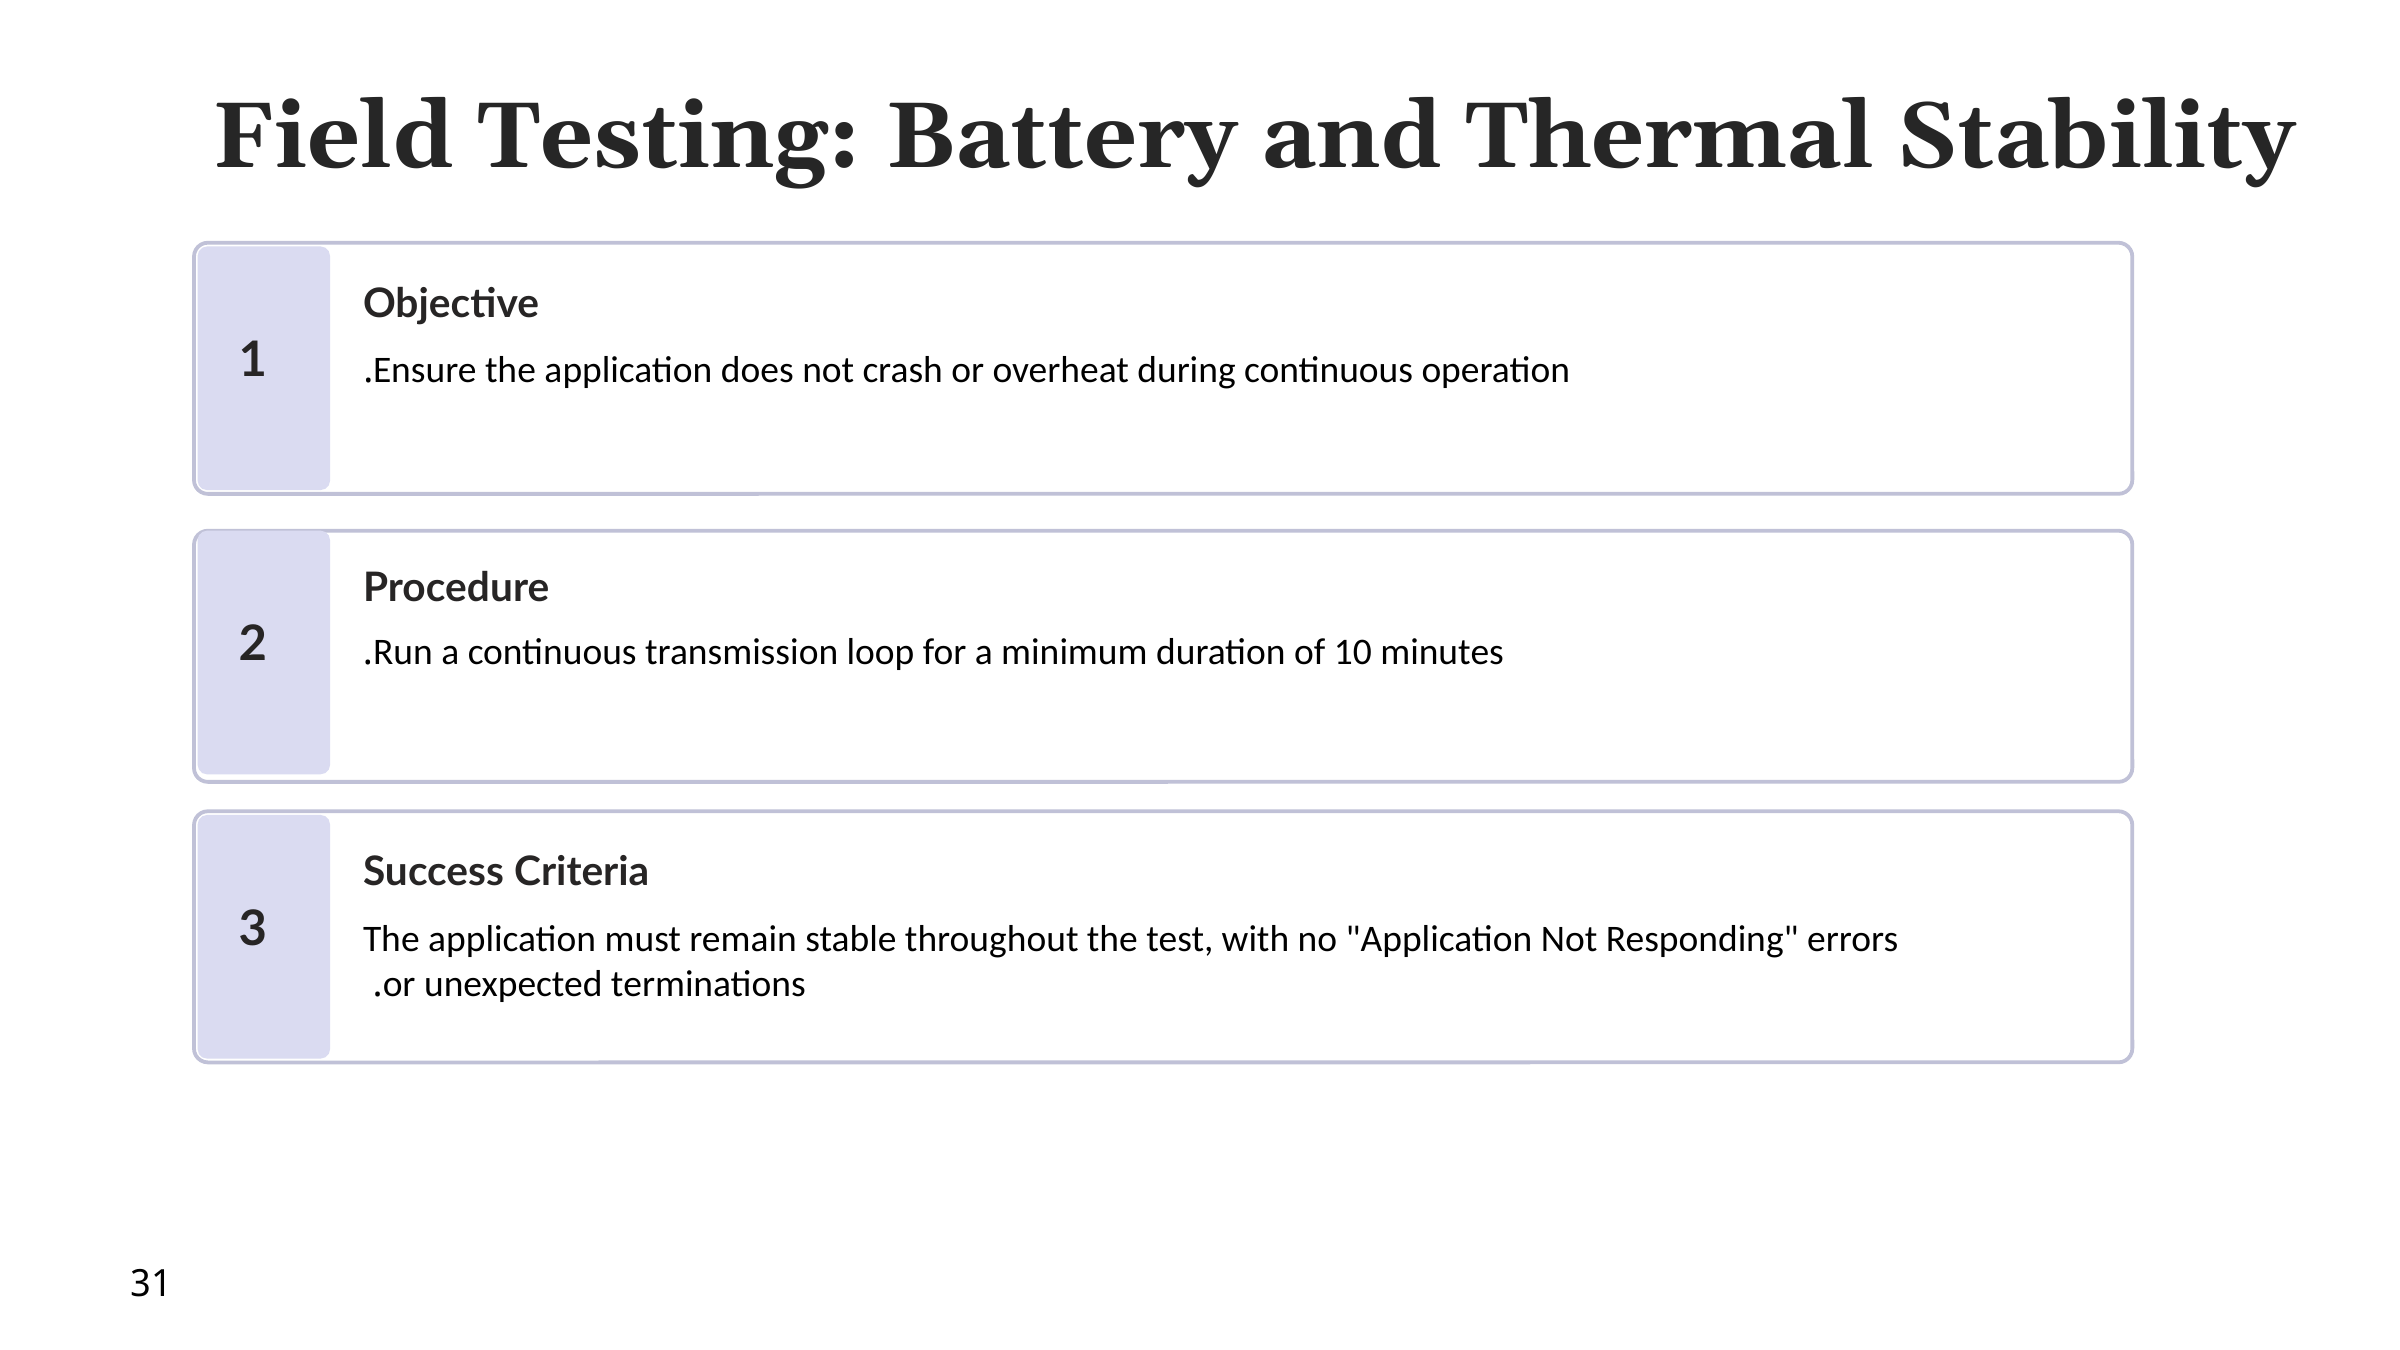

Field Testing: Battery and Thermal Stability

Objective
1
Ensure the application does not crash or overheat during continuous operation.

Procedure
2
Run a continuous transmission loop for a minimum duration of 10 minutes.

Success Criteria
3
The application must remain stable throughout the test, with no "Application Not Responding" errors or unexpected terminations.